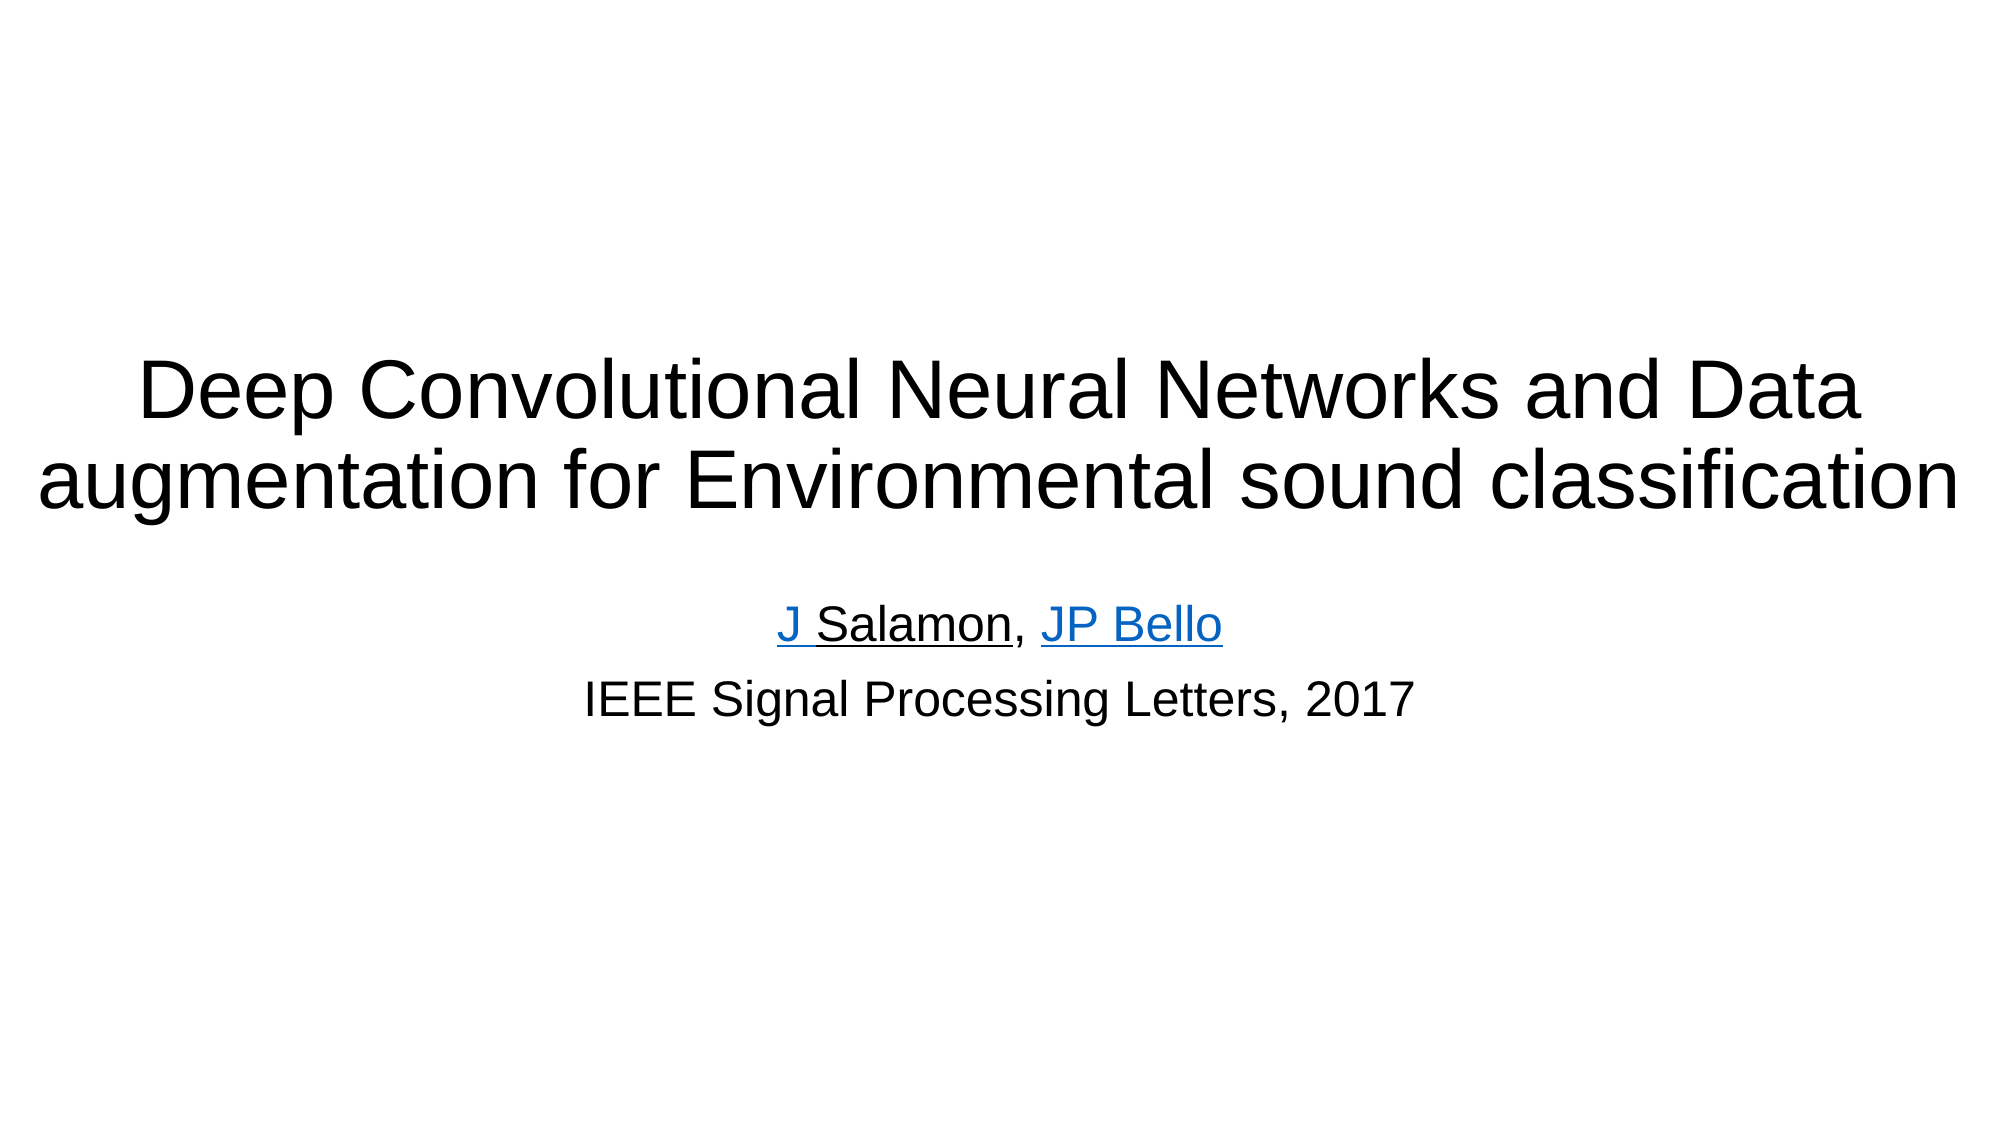

# Deep Convolutional Neural Networks and Data augmentation for Environmental sound classification
J Salamon, JP Bello
IEEE Signal Processing Letters, 2017